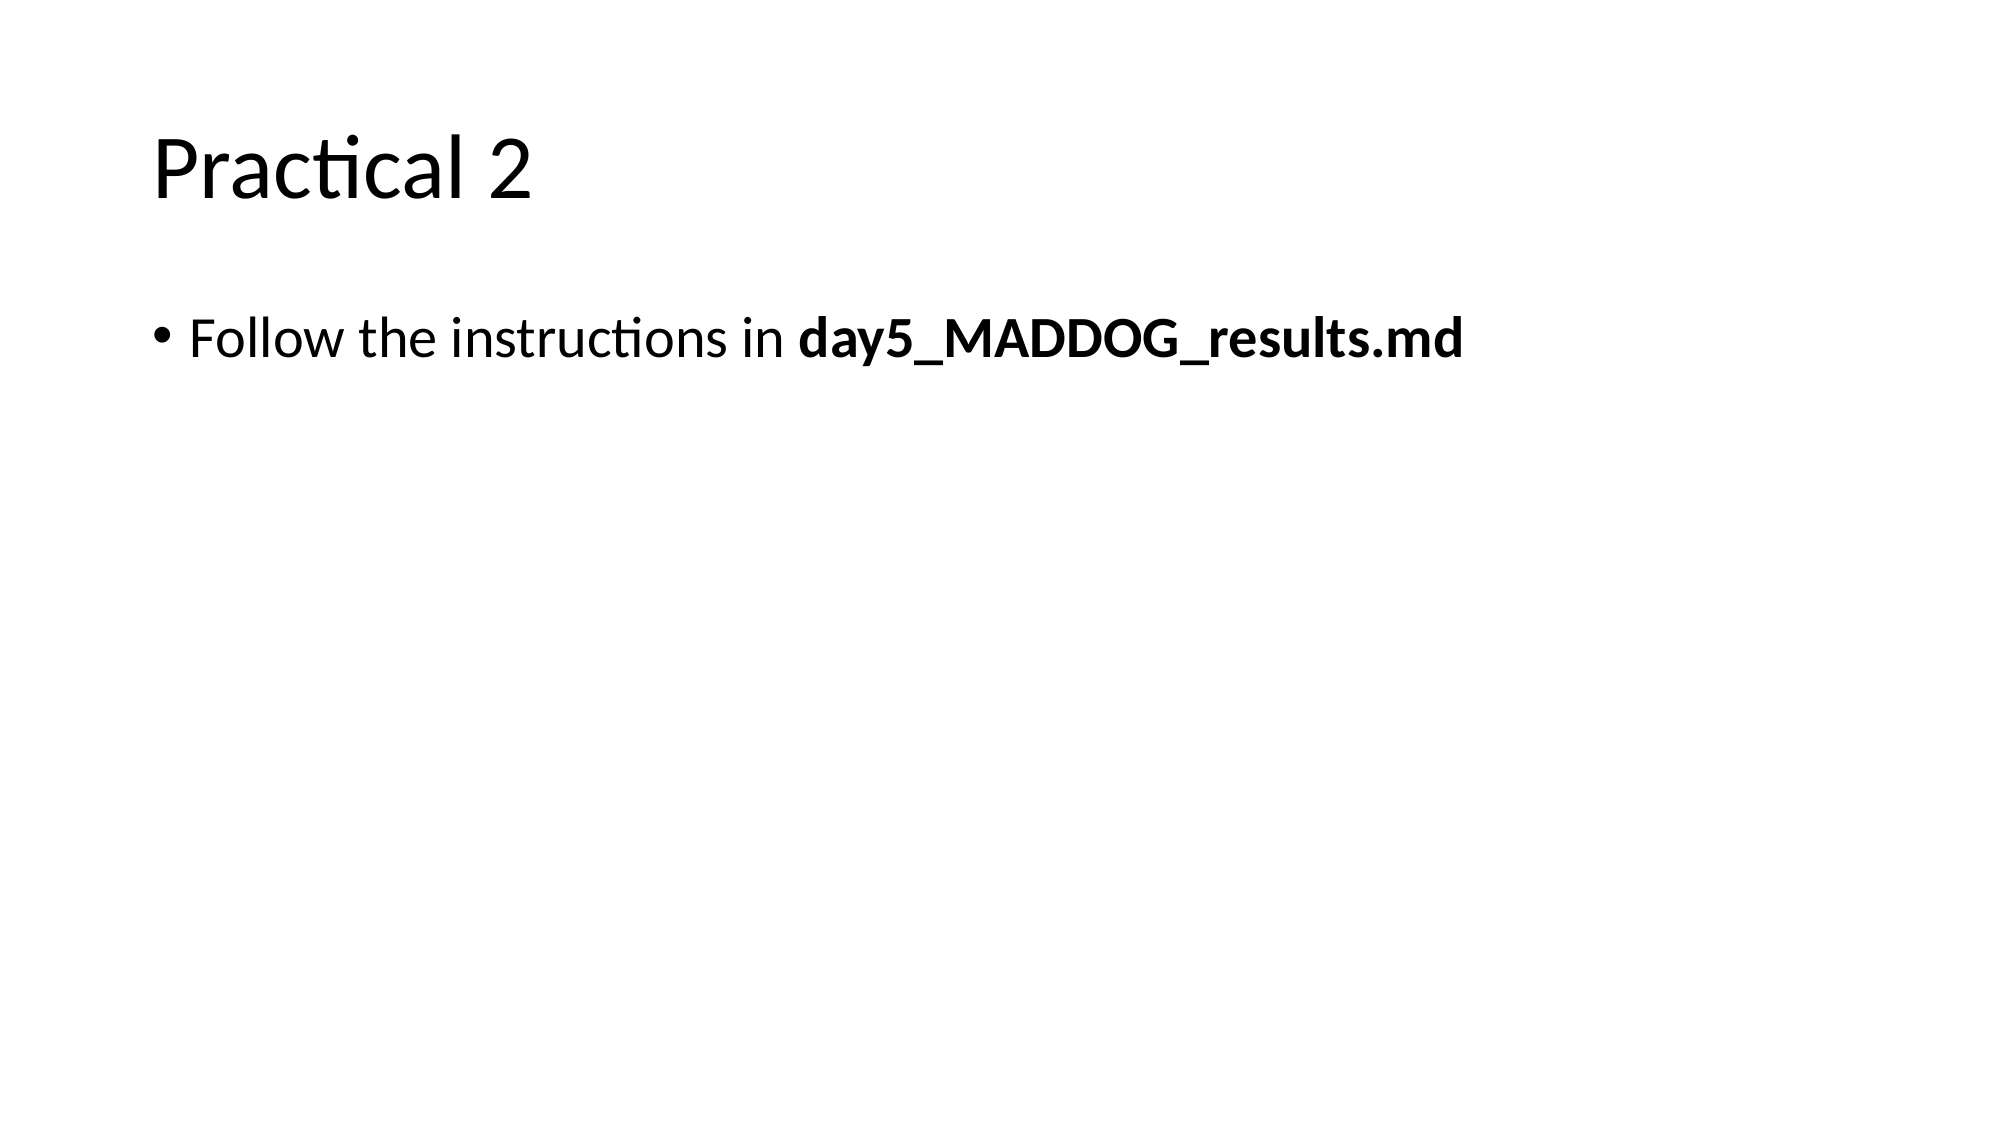

# Practical 2
Follow the instructions in day5_MADDOG_results.md